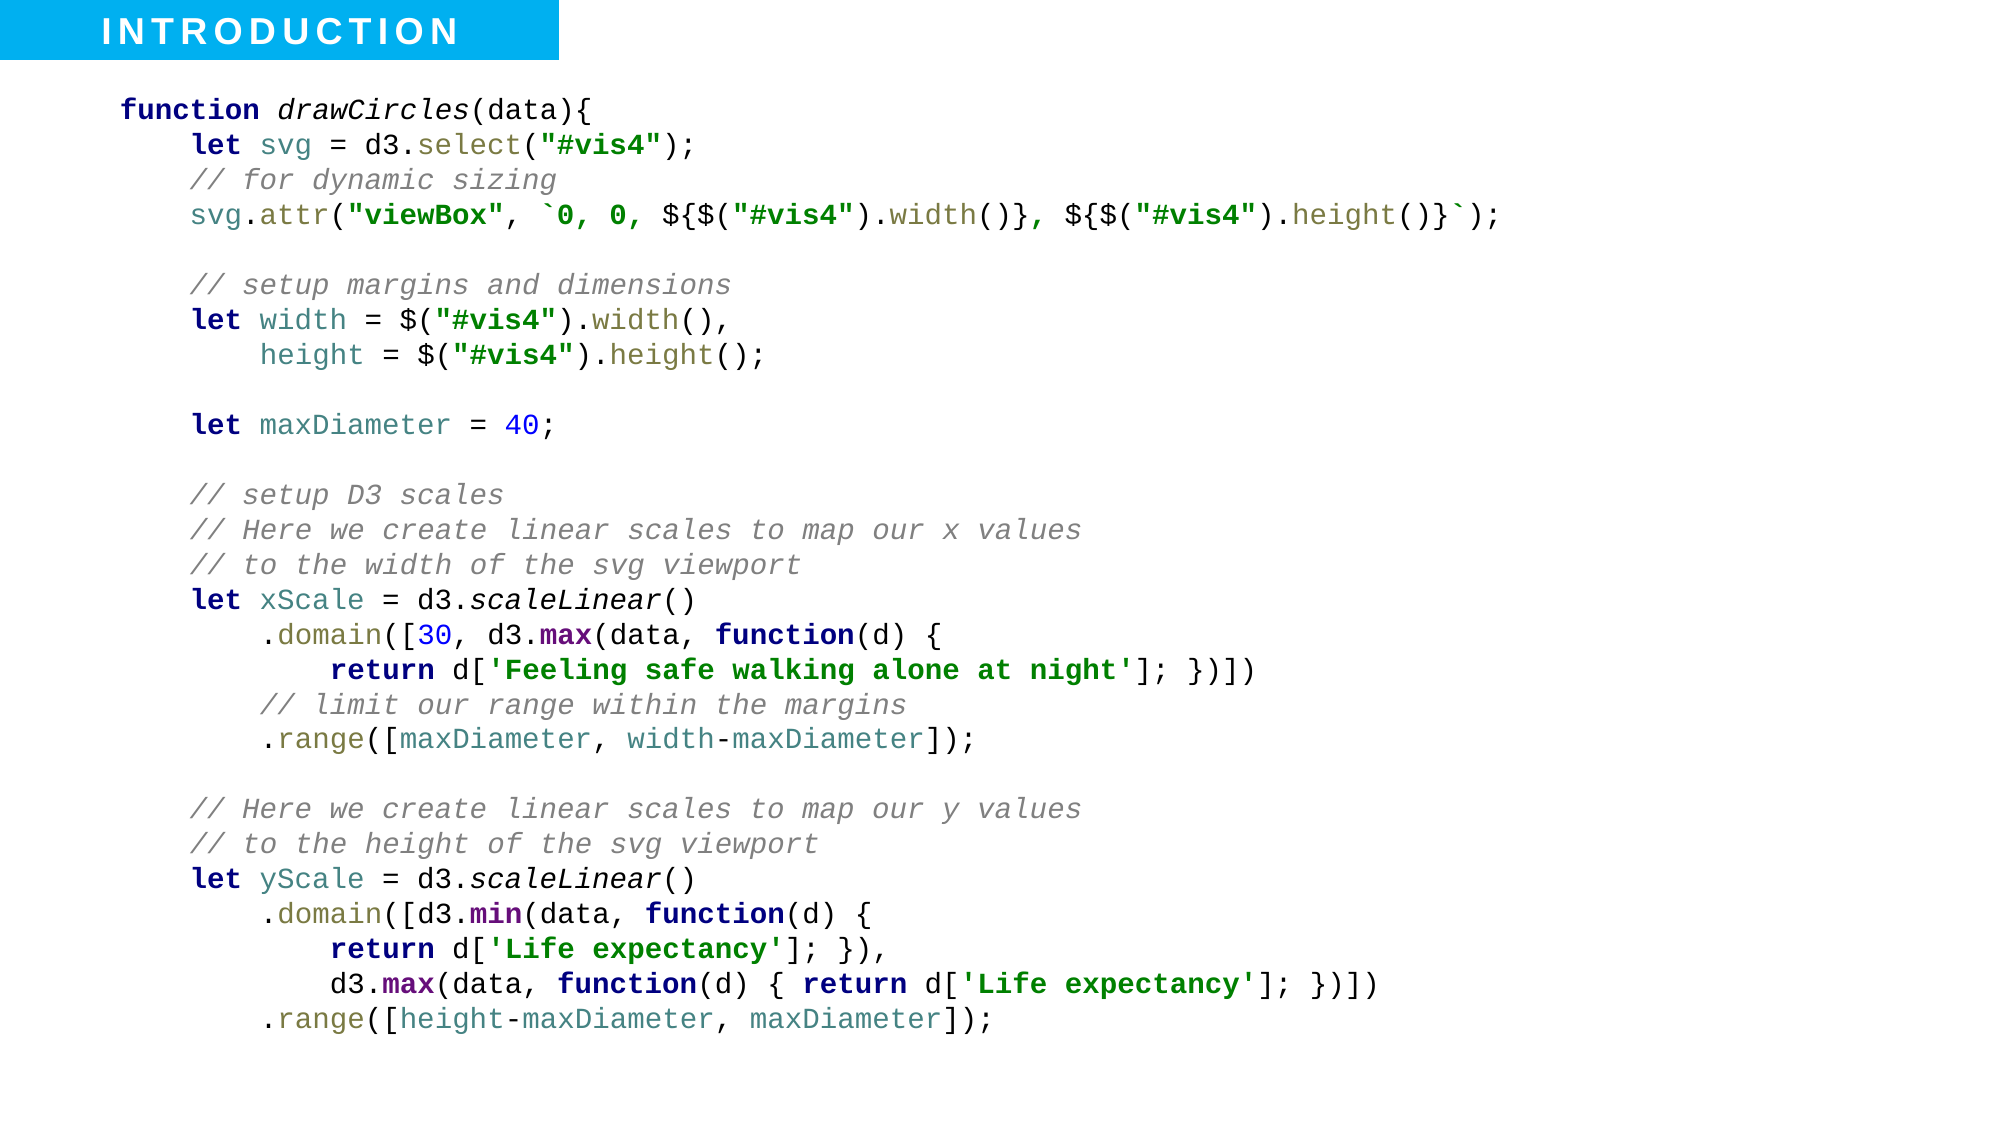

function drawCircles(data){
    let svg = d3.select("#vis4");
    // for dynamic sizing
    svg.attr("viewBox", `0, 0, ${$("#vis4").width()}, ${$("#vis4").height()}`);
    // setup margins and dimensions
    let width = $("#vis4").width(),
        height = $("#vis4").height();
    let maxDiameter = 40;
    // setup D3 scales
    // Here we create linear scales to map our x values
    // to the width of the svg viewport
    let xScale = d3.scaleLinear()
        .domain([30, d3.max(data, function(d) {
            return d['Feeling safe walking alone at night']; })])
        // limit our range within the margins
        .range([maxDiameter, width-maxDiameter]);
    // Here we create linear scales to map our y values
    // to the height of the svg viewport
    let yScale = d3.scaleLinear()
        .domain([d3.min(data, function(d) {
            return d['Life expectancy']; }),
            d3.max(data, function(d) { return d['Life expectancy']; })])
        .range([height-maxDiameter, maxDiameter]);